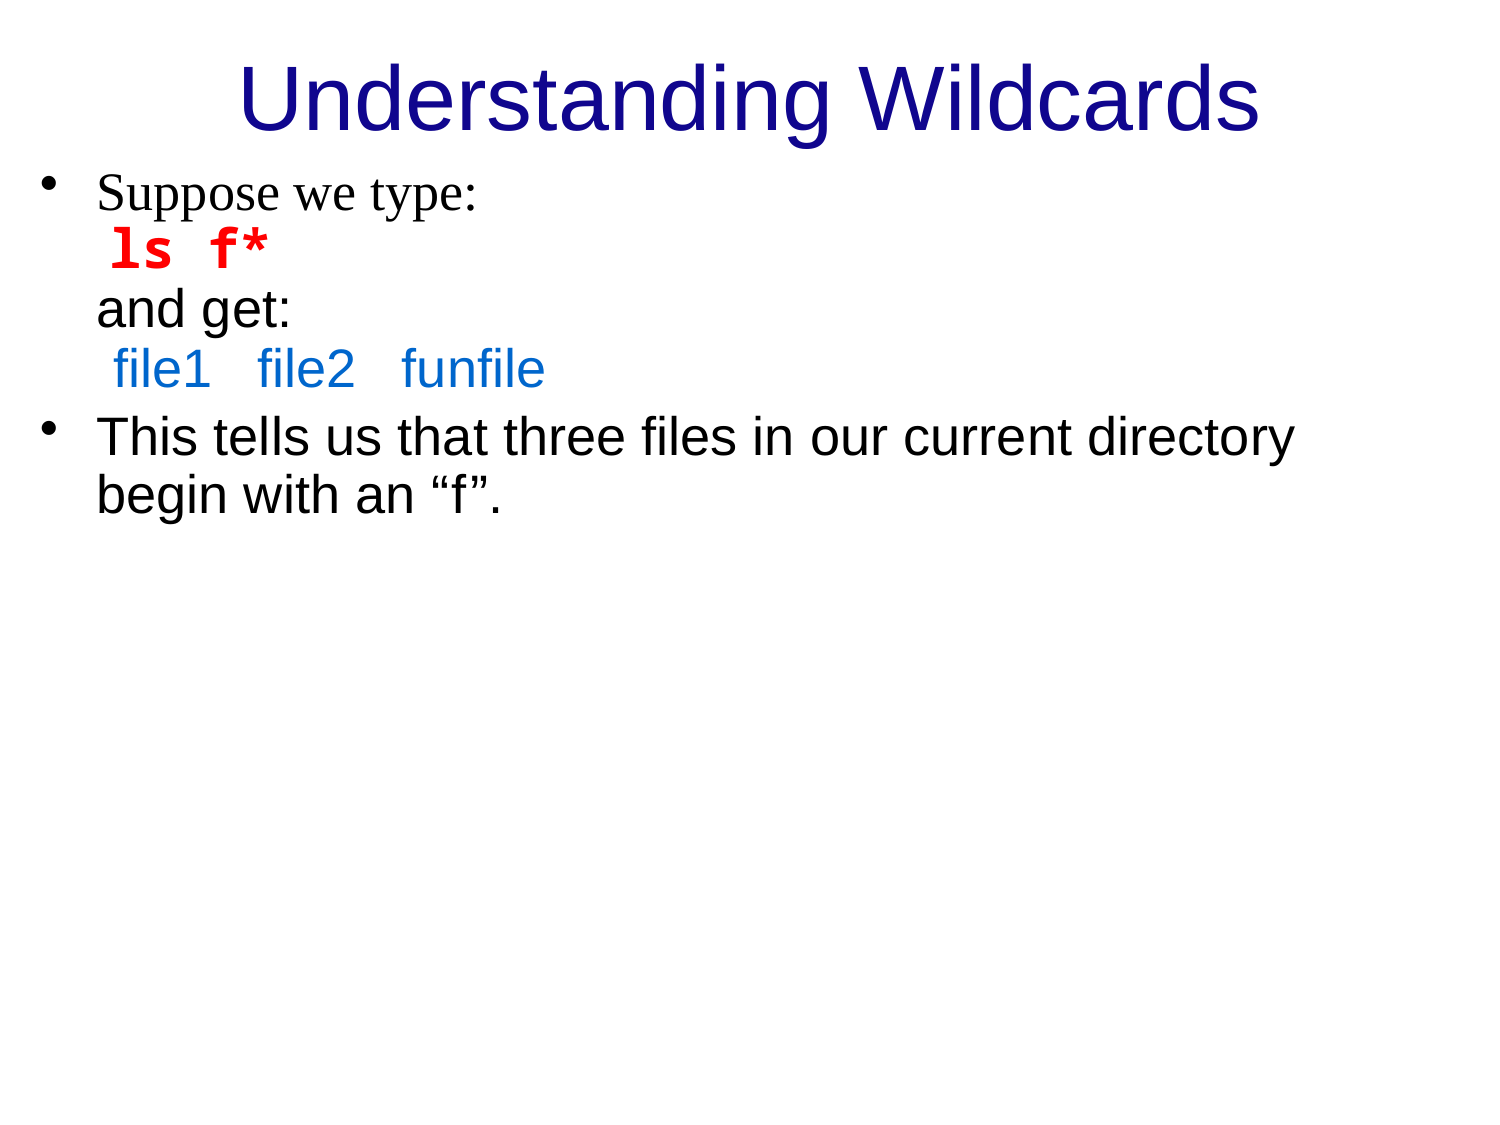

Understanding Wildcards
Suppose we type:
 ls f*
and get:
This tells us that three files in our current directory begin with an “f”.
Now, suppose we type:
	cp f* f*
	then we get:
	cp: target `funfile’ is not a directory
We want to understand what just happened. The UNIX operating system has replaced each f* with what it really is
file1   file2   funfile